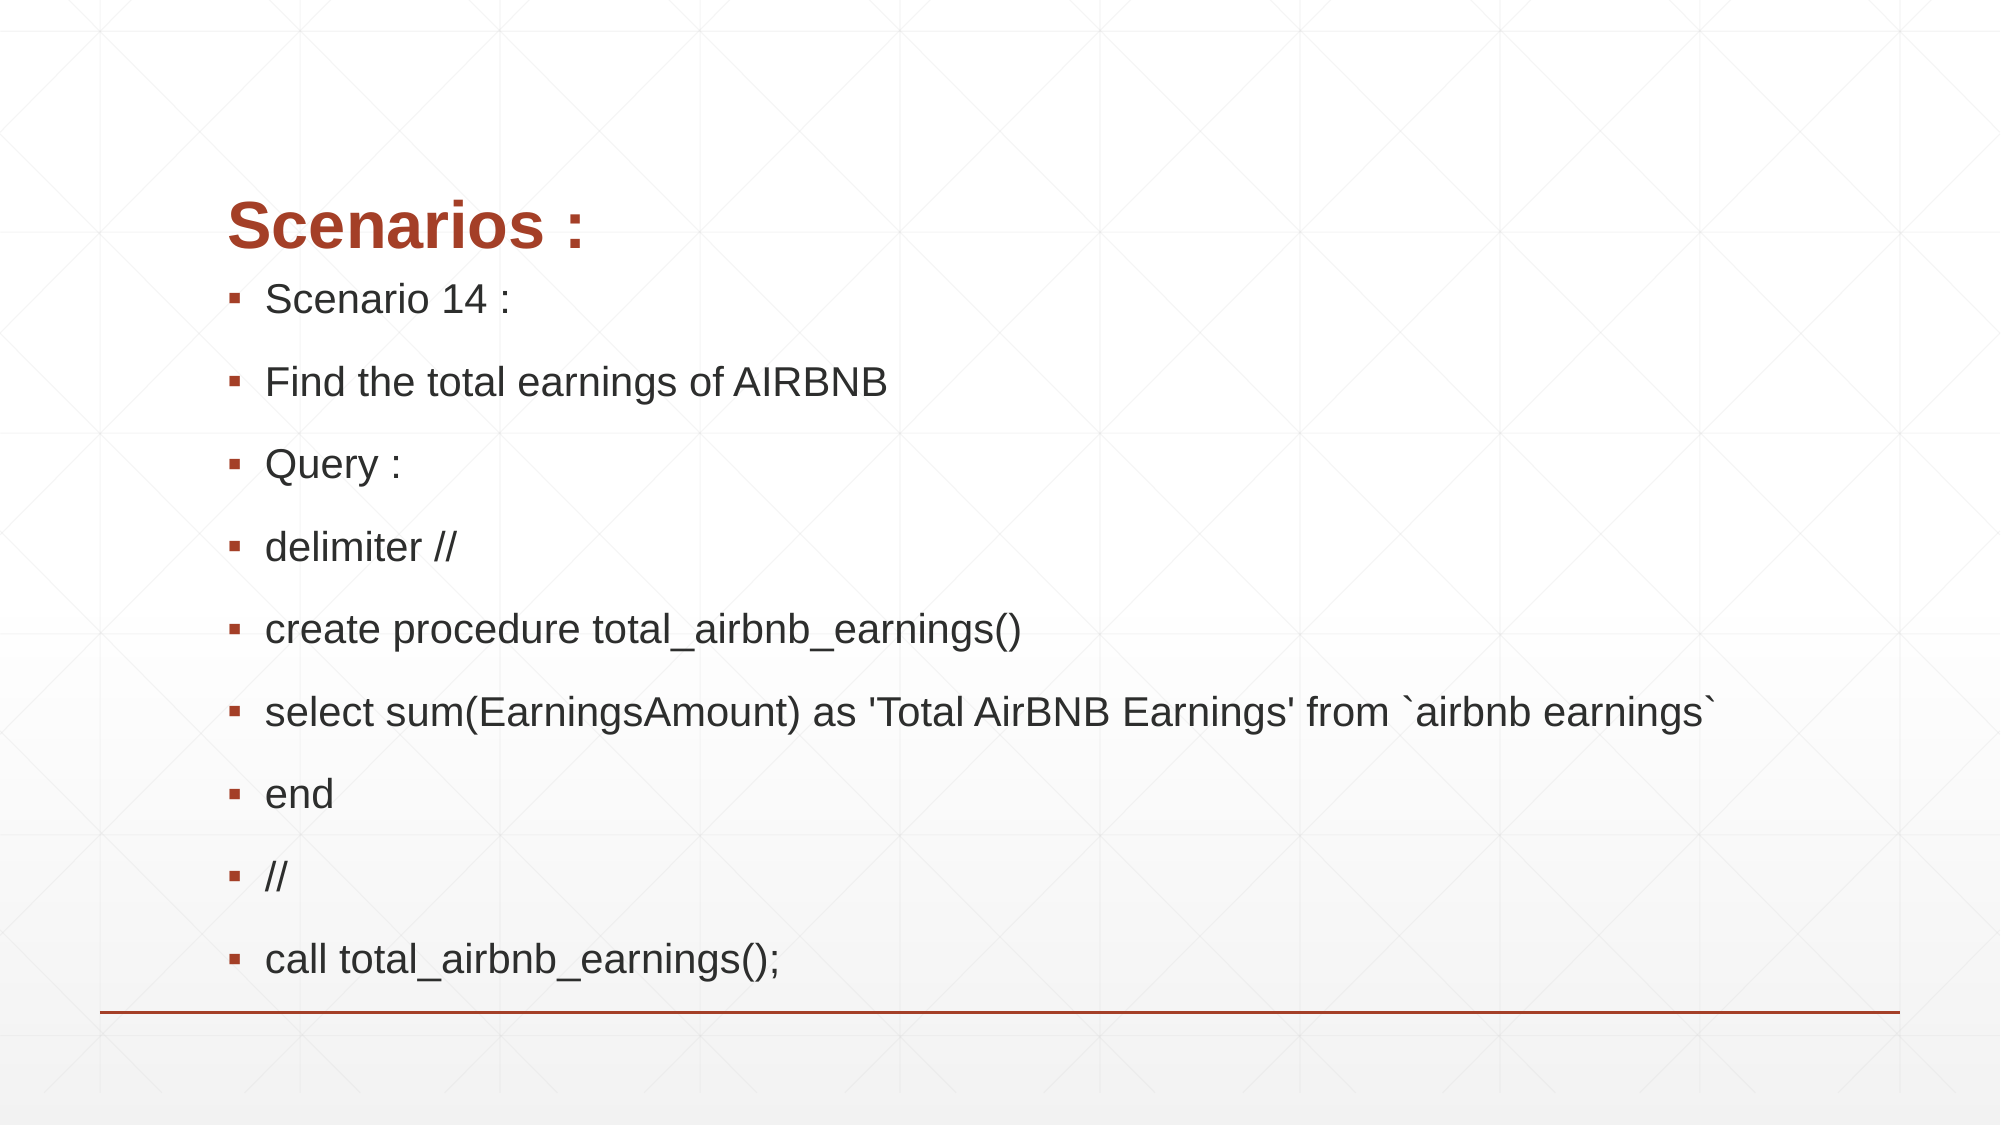

# Scenarios :
Scenario 14 :
Find the total earnings of AIRBNB
Query :
delimiter //
create procedure total_airbnb_earnings()
select sum(EarningsAmount) as 'Total AirBNB Earnings' from `airbnb earnings`
end
//
call total_airbnb_earnings();